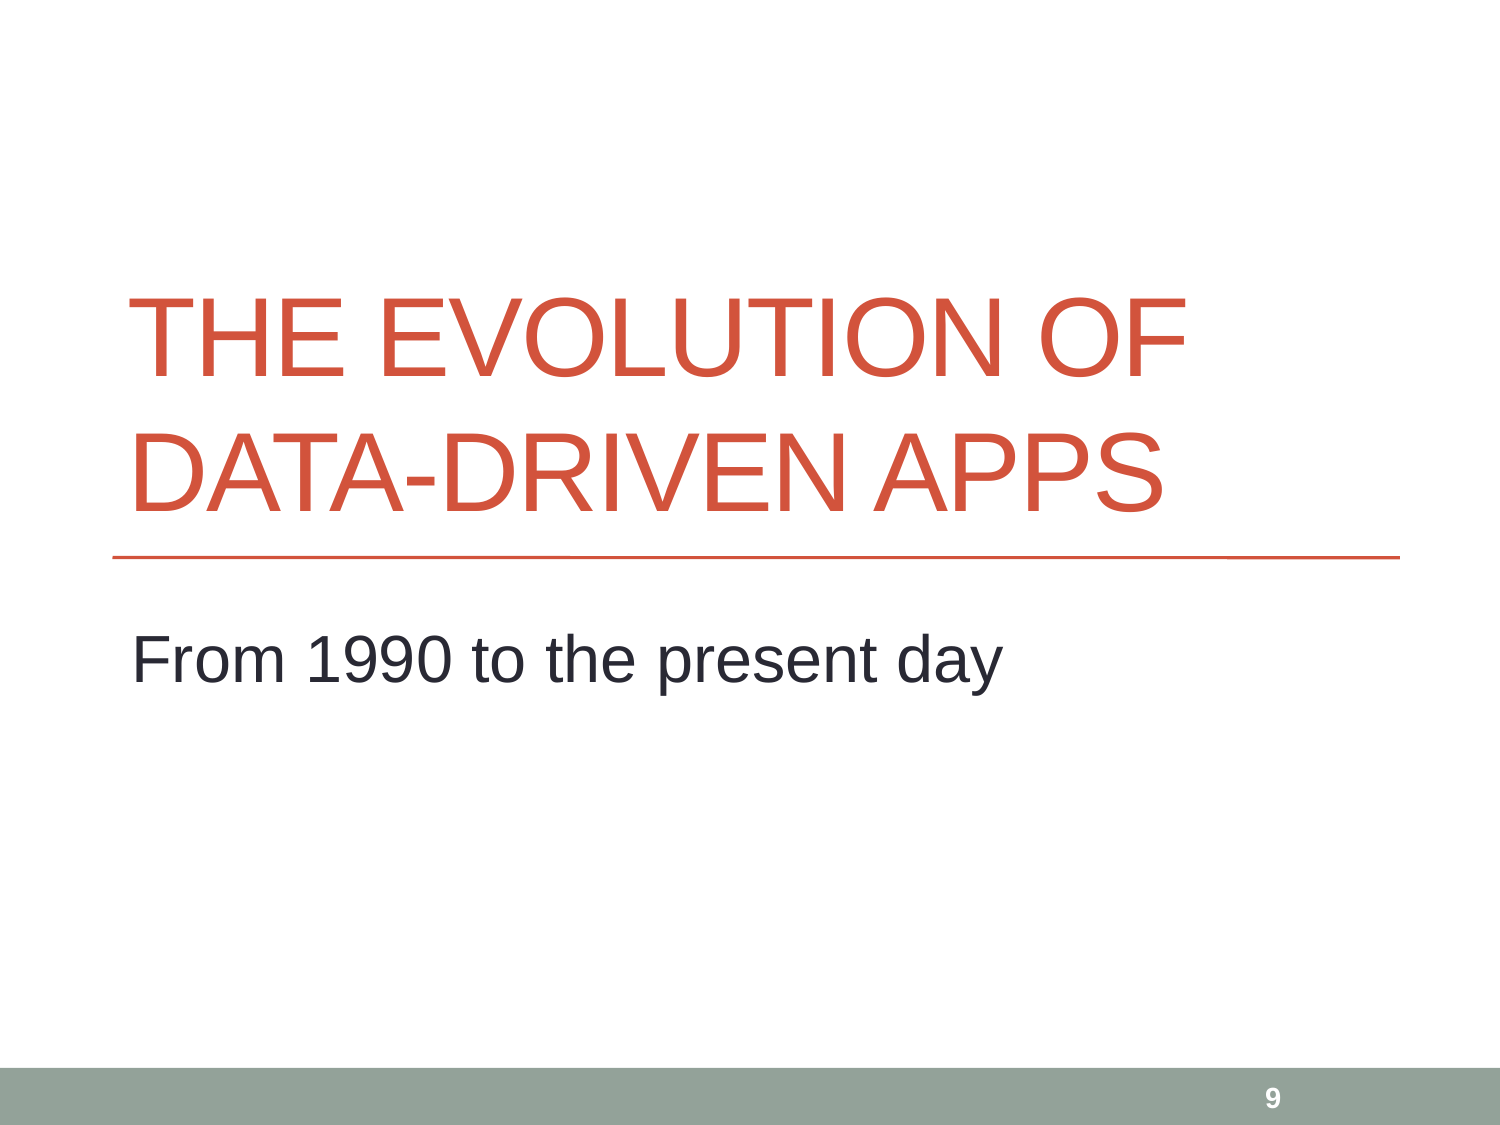

# The Evolution of data-driven apps
From 1990 to the present day
9